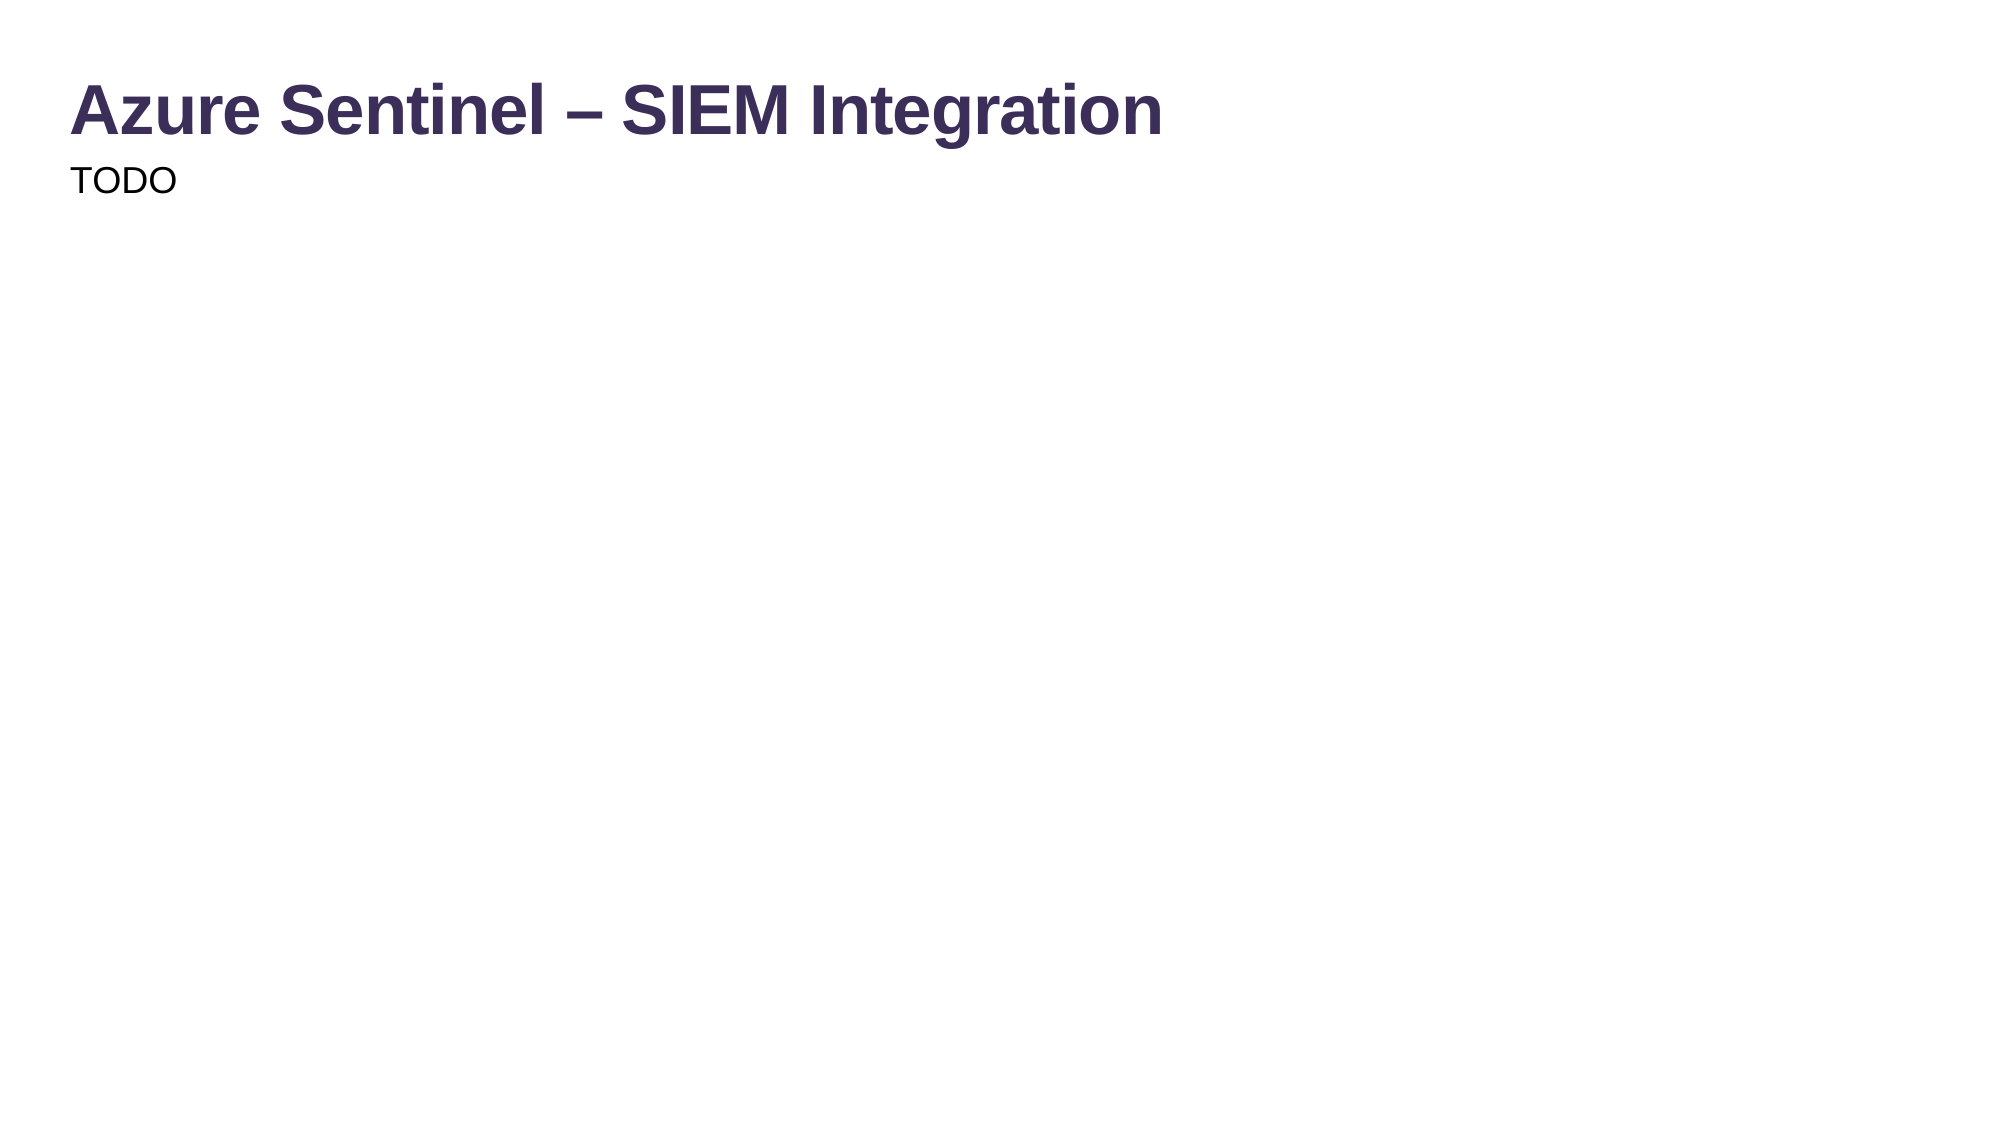

# Azure Sentinel – SIEM Integration
TODO